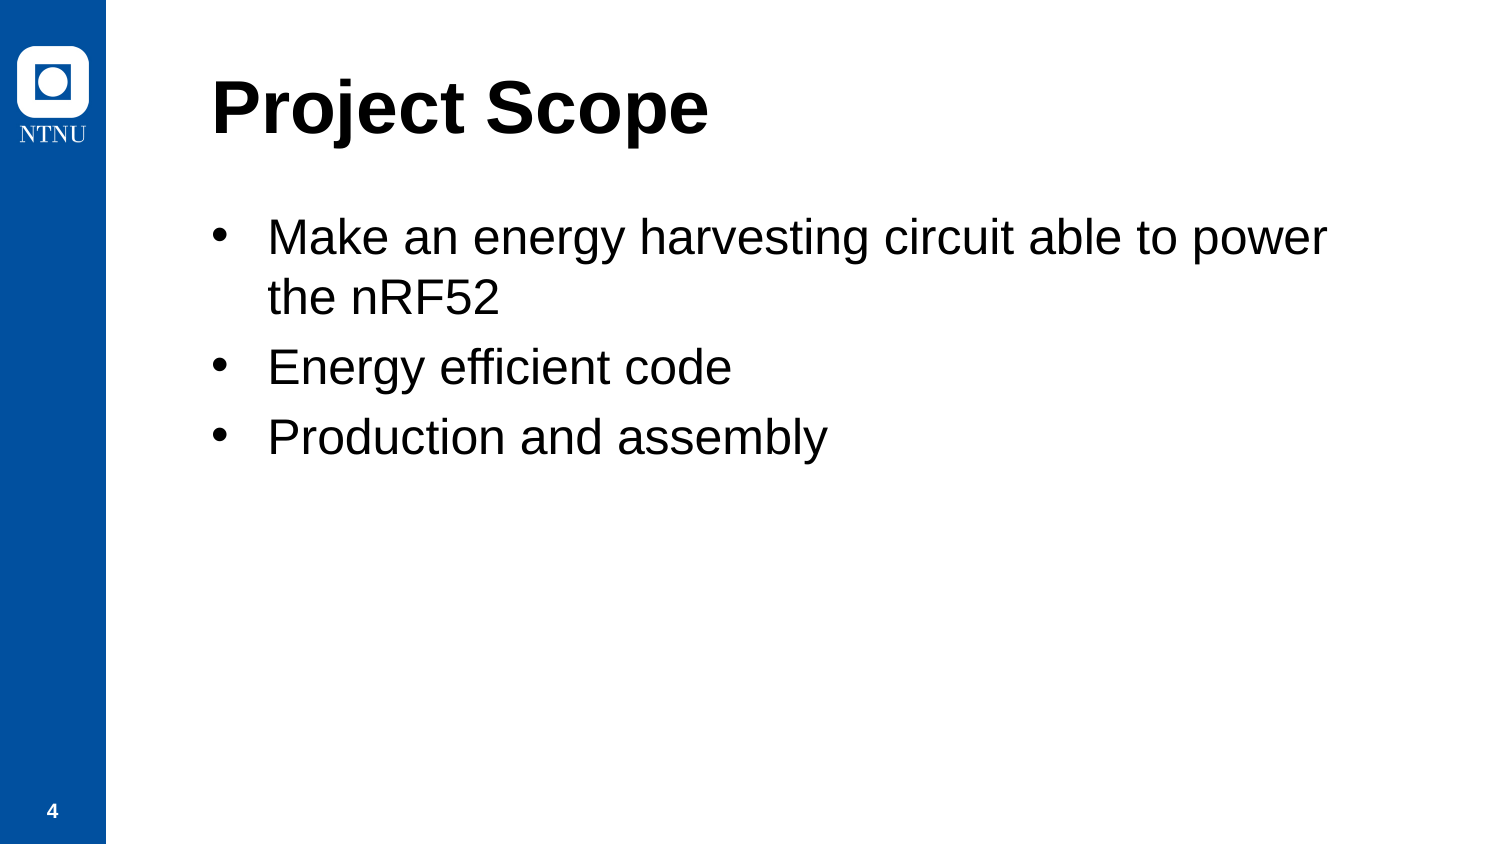

# Project Scope
Make an energy harvesting circuit able to power the nRF52
Energy efficient code
Production and assembly